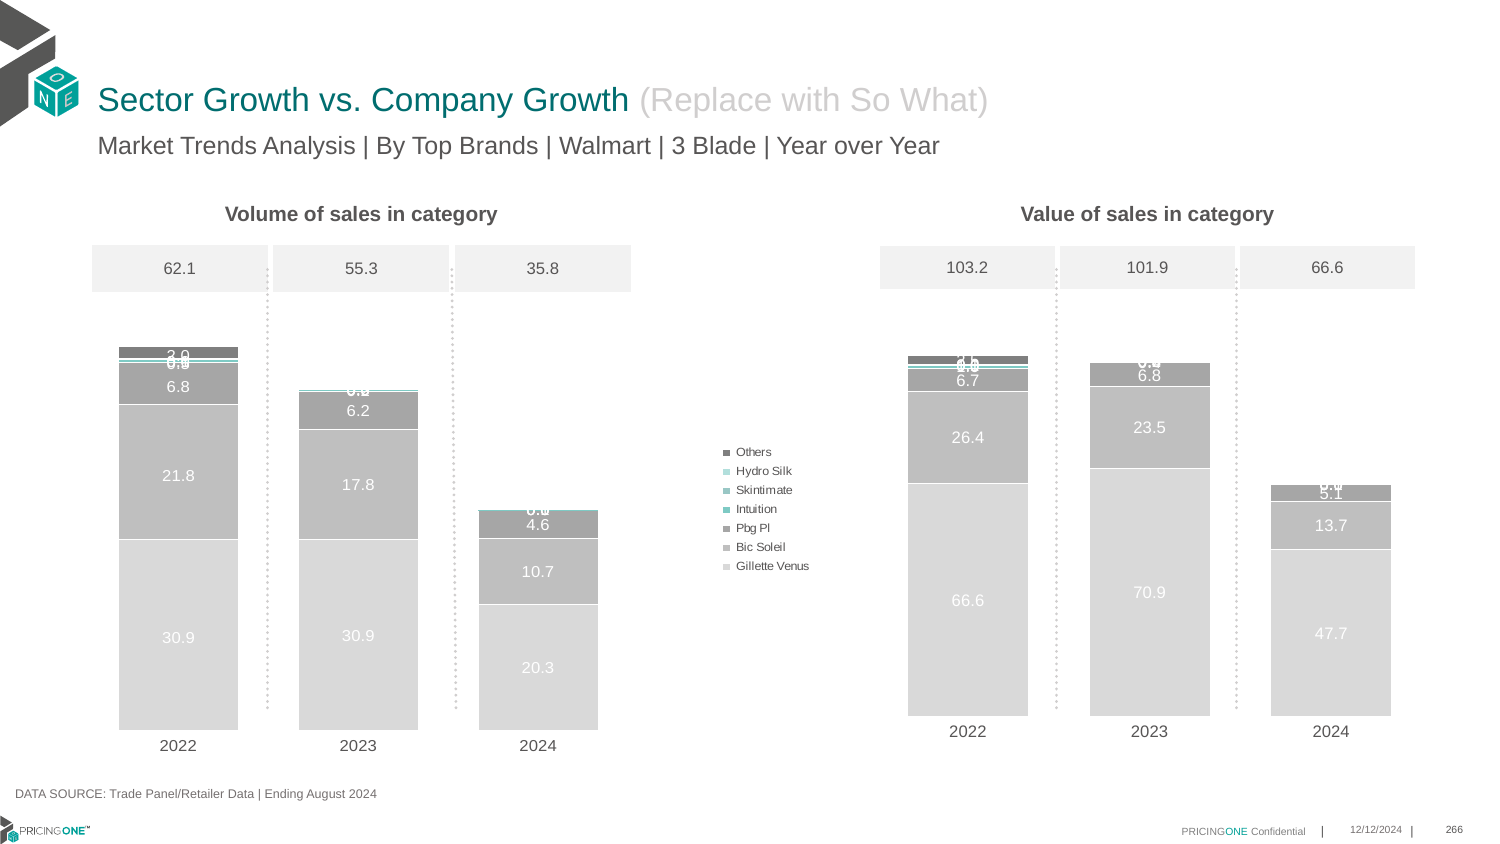

# Sector Growth vs. Company Growth (Replace with So What)
Market Trends Analysis | By Top Brands | Walmart | 3 Blade | Year over Year
| Value of sales in category |  |  |
| --- | --- | --- |
| 103.2 | 101.9 | 66.6 |
| Volume of sales in category |  |  |
| --- | --- | --- |
| 62.1 | 55.3 | 35.8 |

### Chart

| Category | Gillette Venus | Bic Soleil | Pbg Pl | Intuition | Skintimate | Hydro Silk | Others |
|---|---|---|---|---|---|---|---|
| 2022 | 66.572871 | 26.392588 | 6.679012 | 0.961124 | 0.092932 | 0.000473 | 2.534704 |
| 2023 | 70.942963 | 23.485726 | 6.782447 | 0.439868 | 0.002088 | 0.000269 | 0.214438 |
| 2024 | 47.708487 | 13.70492 | 5.074363 | 0.020923 | 7.4e-05 | 7.1e-05 | 0.060392 |

### Chart

| Category | Gillette Venus | Bic Soleil | Pbg Pl | Intuition | Skintimate | Hydro Silk | Others |
|---|---|---|---|---|---|---|---|
| 2022 | 30.856486 | 21.777892 | 6.831018 | 0.484494 | 0.100864 | 0.000201 | 2.046585 |
| 2023 | 30.851817 | 17.778075 | 6.17492 | 0.223467 | 0.001743 | 0.000142 | 0.263426 |
| 2024 | 20.340767 | 10.743176 | 4.582196 | 0.025428 | 6.9e-05 | 3.2e-05 | 0.071592 |
DATA SOURCE: Trade Panel/Retailer Data | Ending August 2024

12/12/2024
266